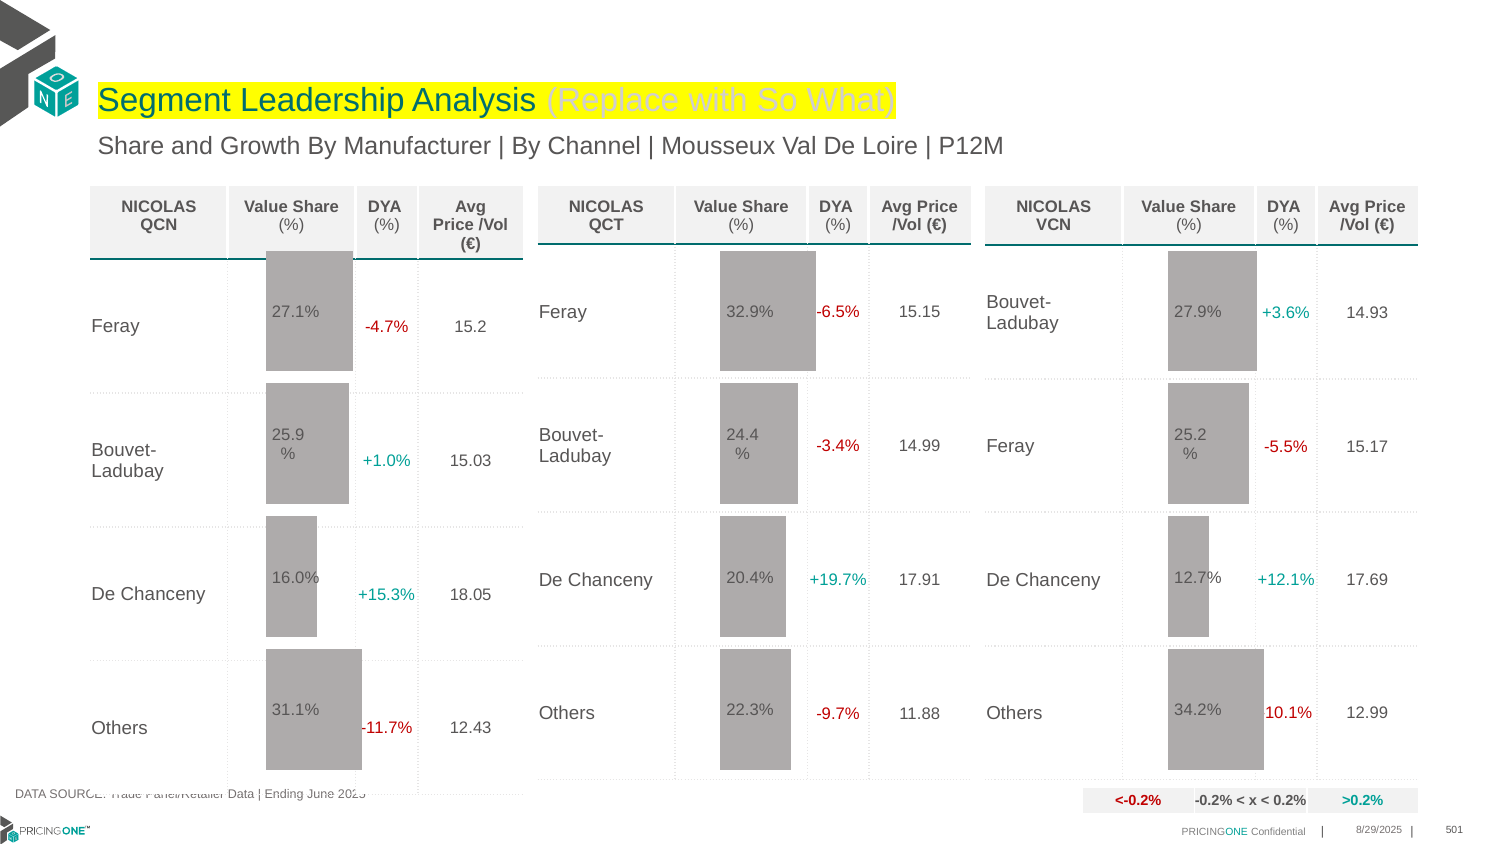

# Segment Leadership Analysis (Replace with So What)
Share and Growth By Manufacturer | By Channel | Mousseux Val De Loire | P12M
| NICOLAS QCT | Value Share (%) | DYA (%) | Avg Price /Vol (€) |
| --- | --- | --- | --- |
| Feray |  | -6.5% | 15.15 |
| Bouvet-Ladubay |  | -3.4% | 14.99 |
| De Chanceny |  | +19.7% | 17.91 |
| Others |  | -9.7% | 11.88 |
| NICOLAS QCN | Value Share (%) | DYA (%) | Avg Price /Vol (€) |
| --- | --- | --- | --- |
| Feray |  | -4.7% | 15.2 |
| Bouvet-Ladubay |  | +1.0% | 15.03 |
| De Chanceny |  | +15.3% | 18.05 |
| Others |  | -11.7% | 12.43 |
| NICOLAS VCN | Value Share (%) | DYA (%) | Avg Price /Vol (€) |
| --- | --- | --- | --- |
| Bouvet-Ladubay |  | +3.6% | 14.93 |
| Feray |  | -5.5% | 15.17 |
| De Chanceny |  | +12.1% | 17.69 |
| Others |  | -10.1% | 12.99 |

### Chart

| Category | Mousseux Val De Loire | NICOLAS QCN |
|---|---|
|  | 0.27085657085657083 |

### Chart

| Category | Mousseux Val De Loire | NICOLAS QCT |
|---|---|
|  | 0.32880546370139835 |

### Chart

| Category | Mousseux Val De Loire | NICOLAS VCN |
|---|---|
|  | 0.2790349771082758 |
DATA SOURCE: Trade Panel/Retailer Data | Ending June 2025
| <-0.2% | -0.2% < x < 0.2% | >0.2% |
| --- | --- | --- |

8/29/2025
501